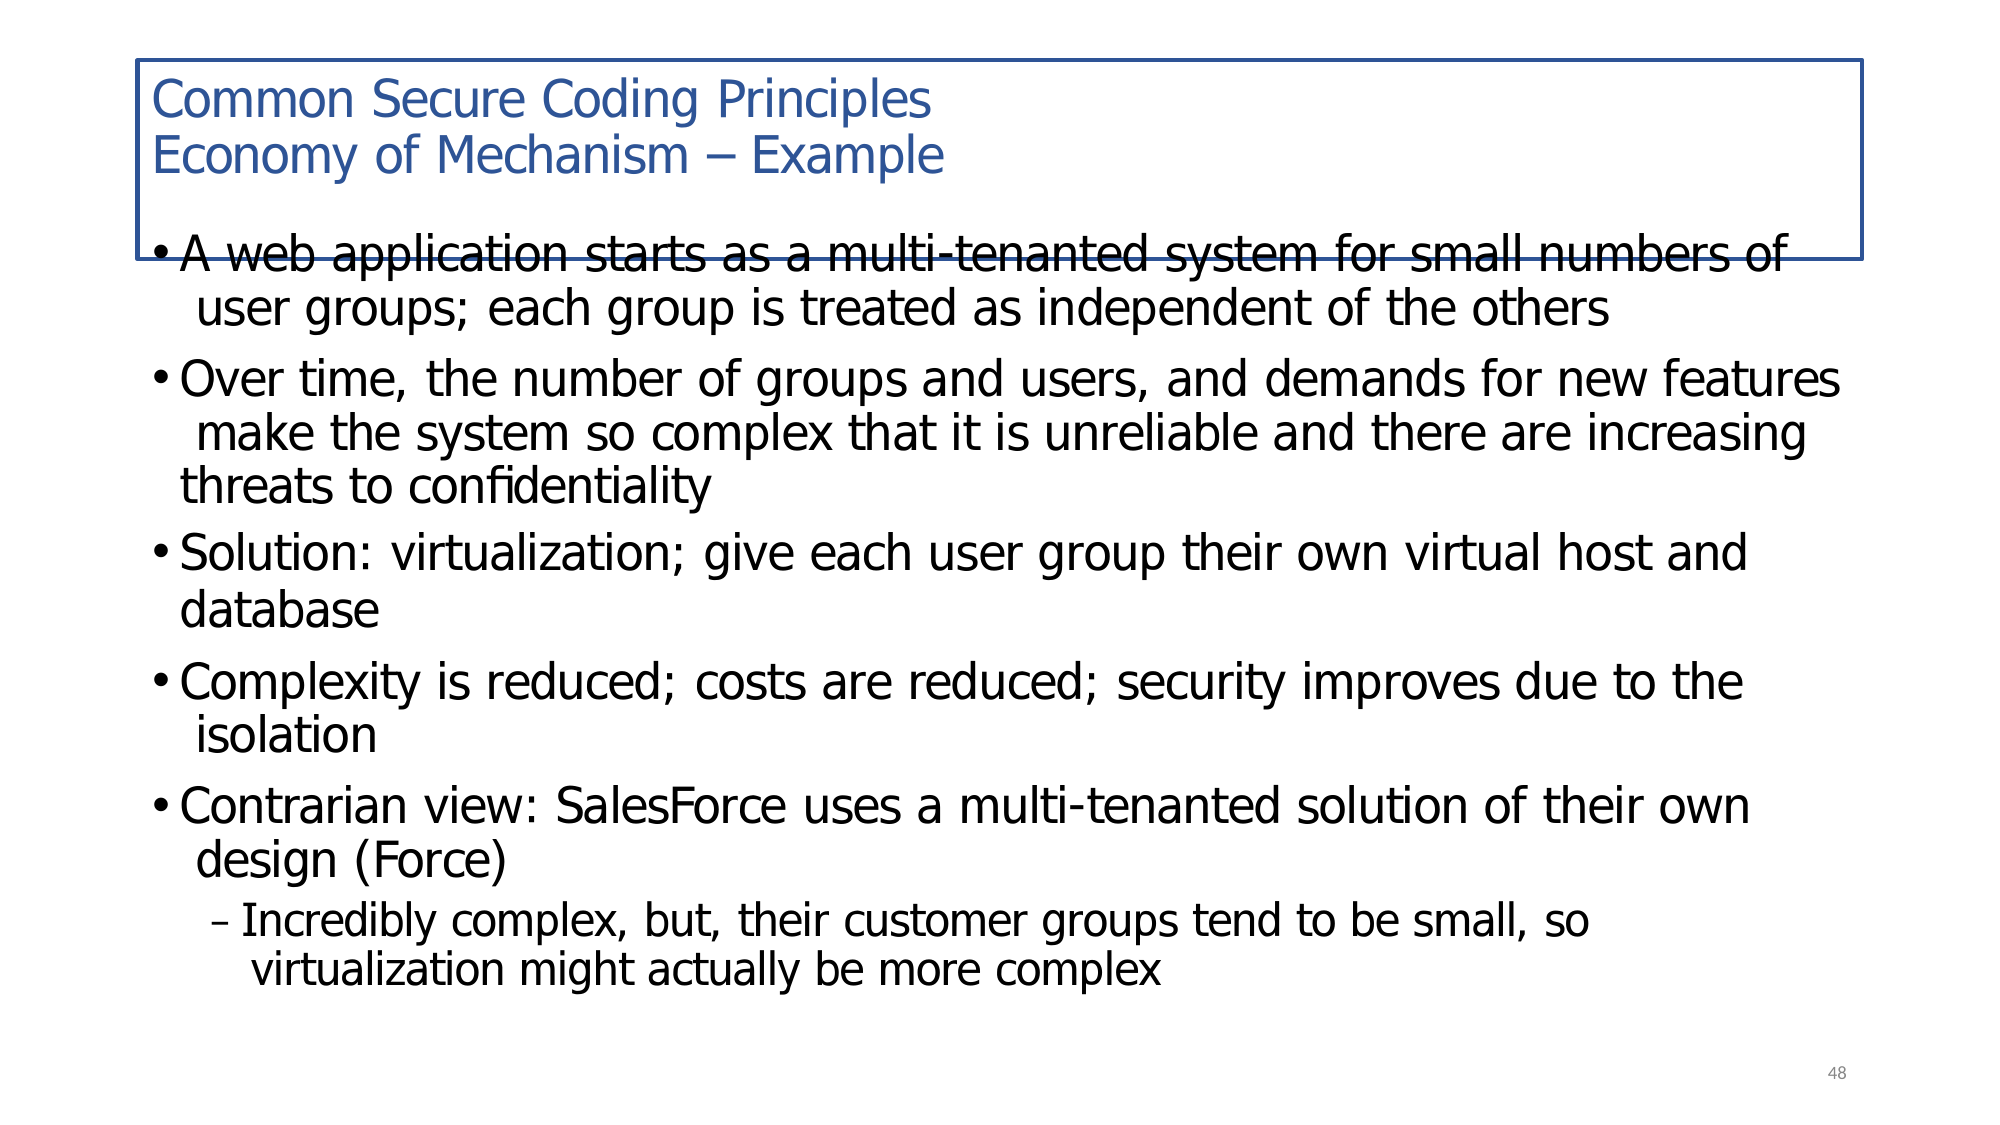

# Common Secure Coding Principles  Economy of Mechanism – Example
A web application starts as a multi-tenanted system for small numbers of  user groups; each group is treated as independent of the others
Over time, the number of groups and users, and demands for new features  make the system so complex that it is unreliable and there are increasing  threats to confidentiality
Solution: virtualization; give each user group their own virtual host and
database
Complexity is reduced; costs are reduced; security improves due to the  isolation
Contrarian view: SalesForce uses a multi-tenanted solution of their own  design (Force)
– Incredibly complex, but, their customer groups tend to be small, so  virtualization might actually be more complex
48